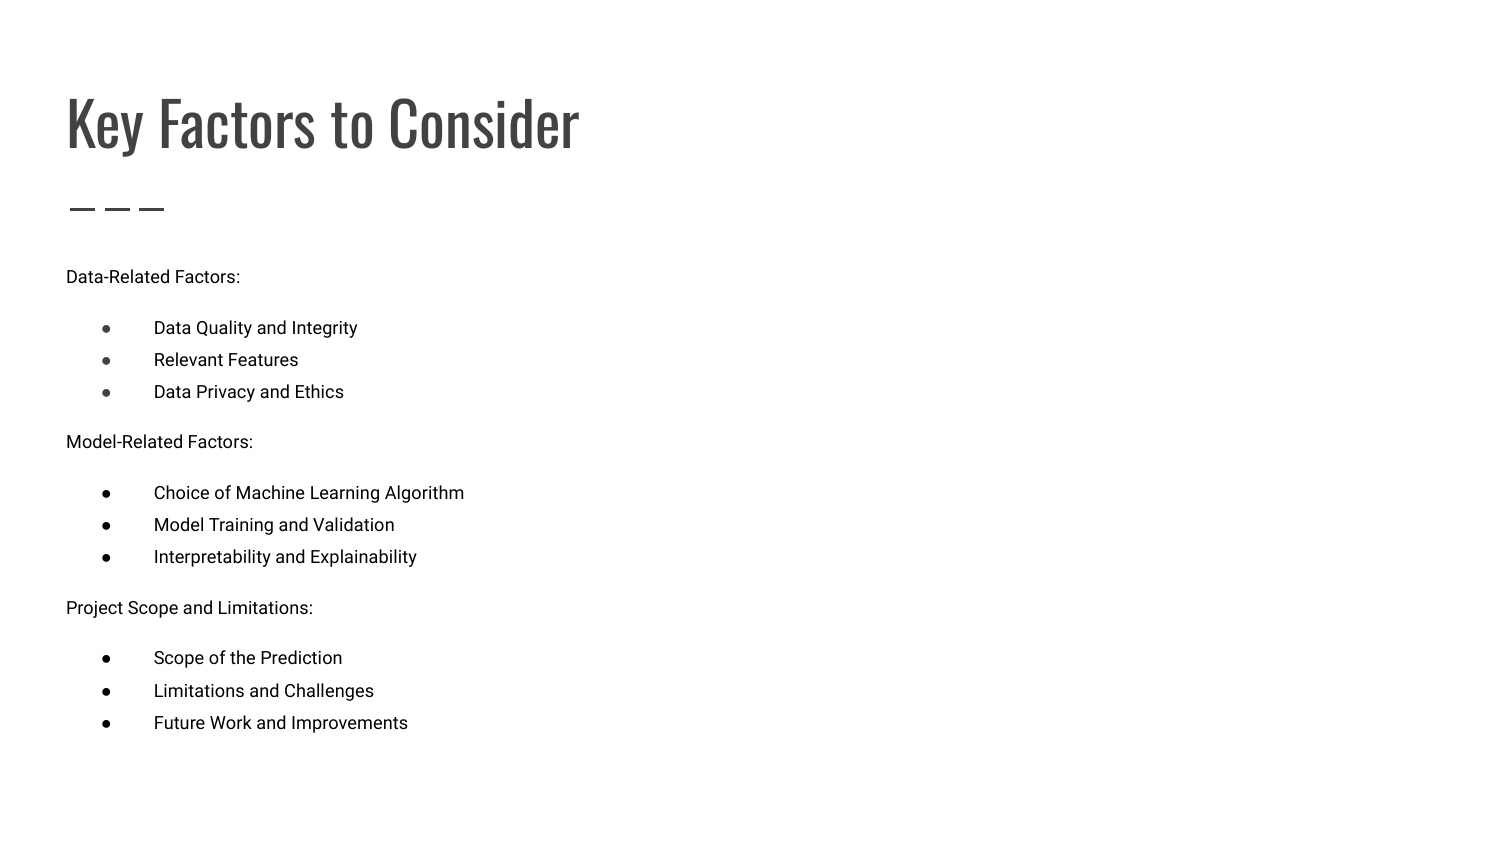

# Key Factors to Consider
Data-Related Factors:
Data Quality and Integrity
Relevant Features
Data Privacy and Ethics
Model-Related Factors:
Choice of Machine Learning Algorithm
Model Training and Validation
Interpretability and Explainability
Project Scope and Limitations:
Scope of the Prediction
Limitations and Challenges
Future Work and Improvements